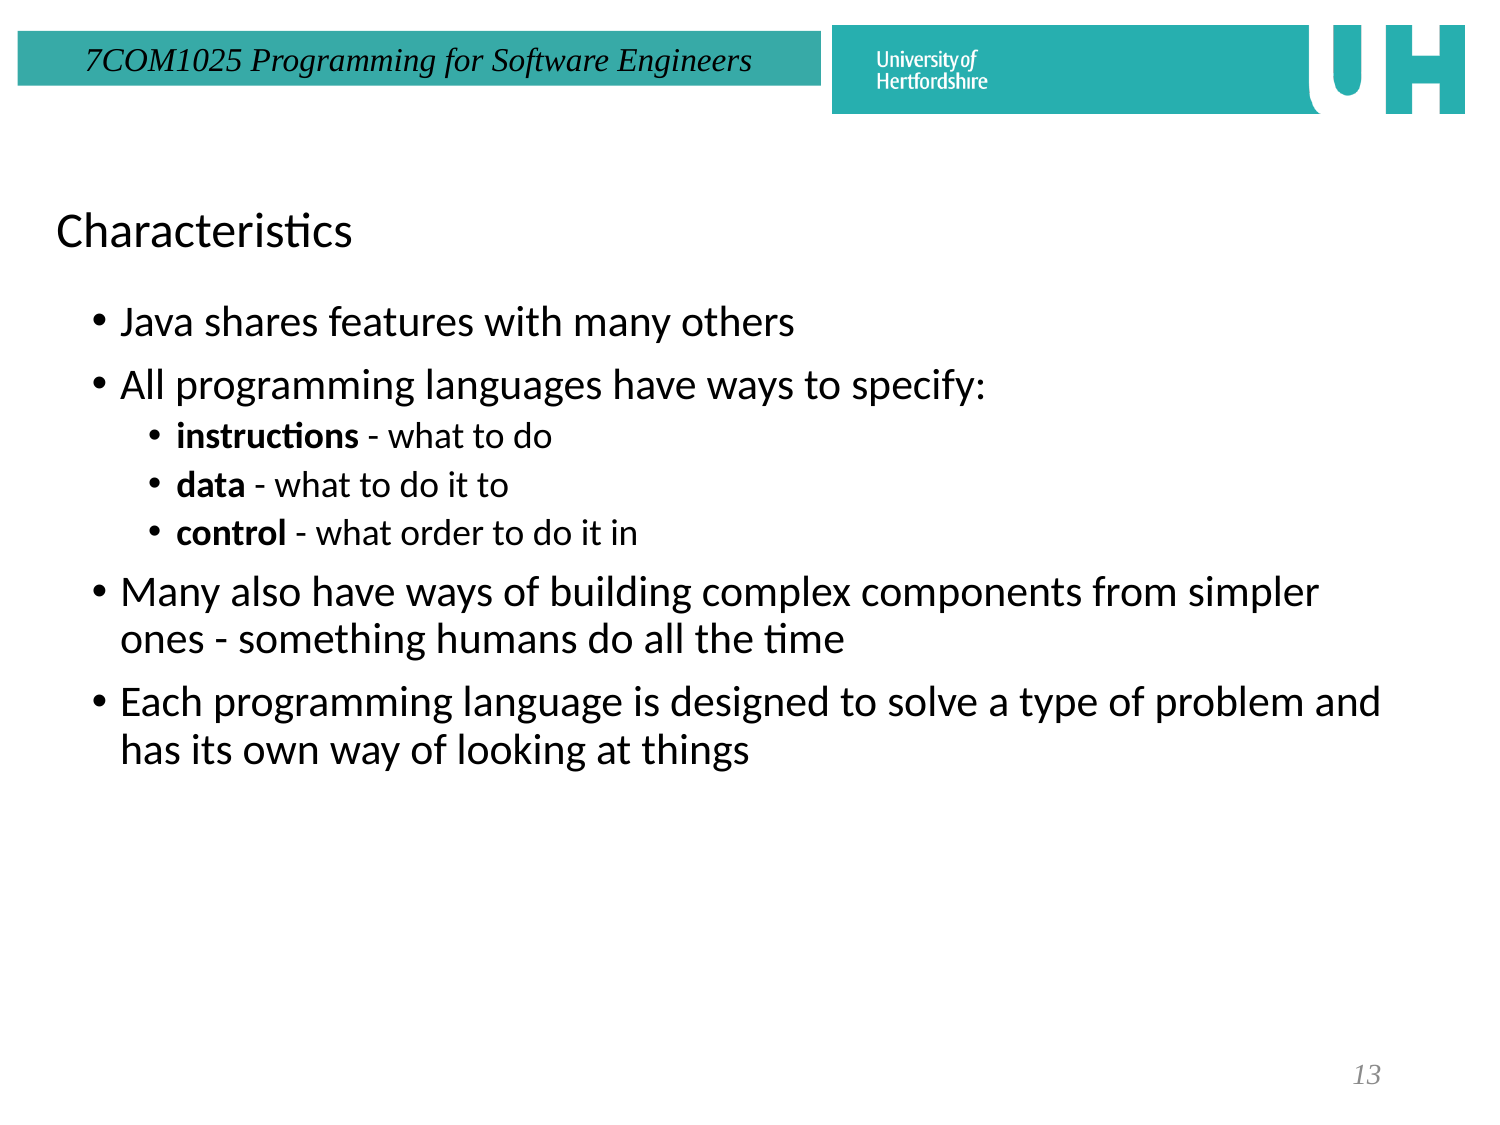

Characteristics
Java shares features with many others
All programming languages have ways to specify:
instructions - what to do
data - what to do it to
control - what order to do it in
Many also have ways of building complex components from simpler ones - something humans do all the time
Each programming language is designed to solve a type of problem and has its own way of looking at things

13